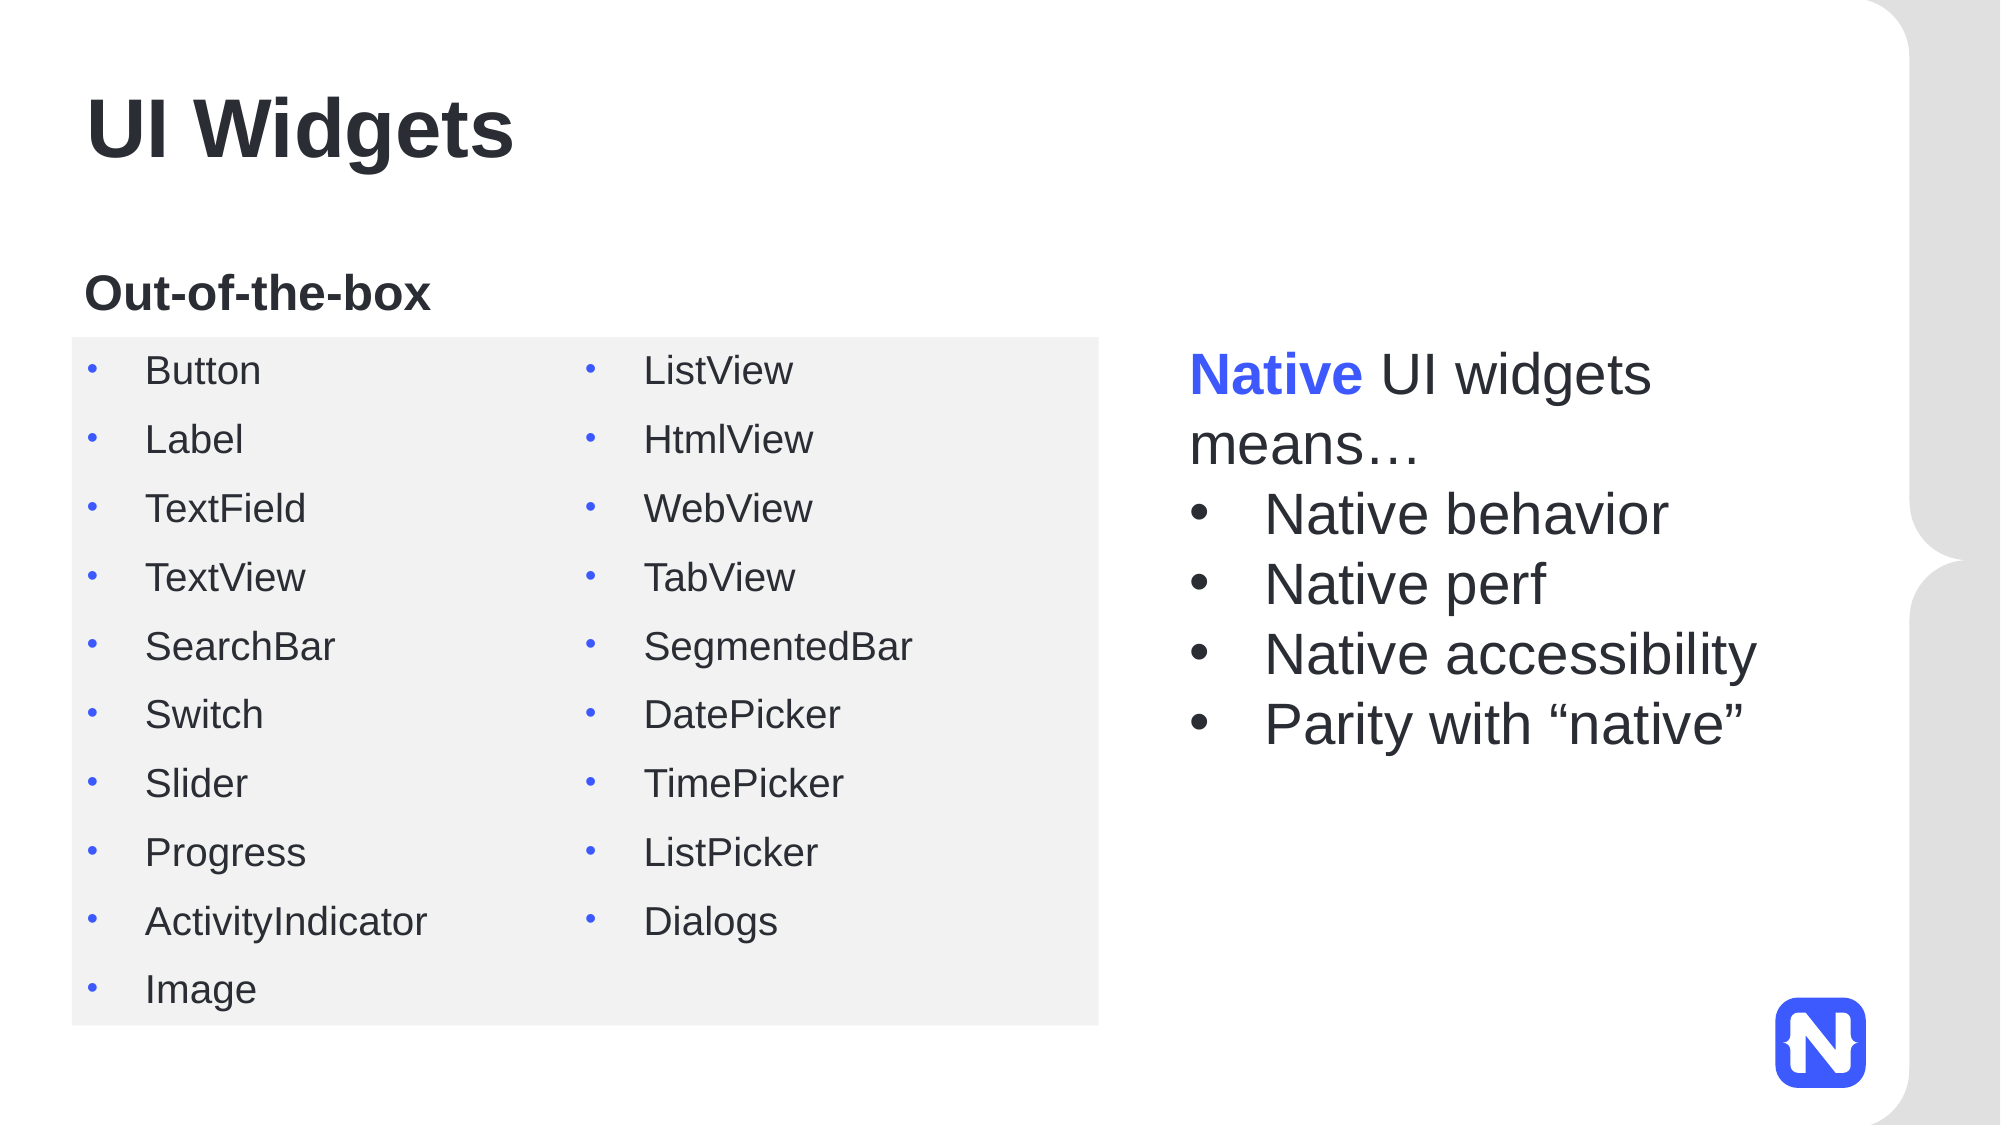

# UI Widgets
Out-of-the-box
Native UI widgets means…
Native behavior
Native perf
Native accessibility
Parity with “native”
Button
Label
TextField
TextView
SearchBar
Switch
Slider
Progress
ActivityIndicator
Image
ListView
HtmlView
WebView
TabView
SegmentedBar
DatePicker
TimePicker
ListPicker
Dialogs